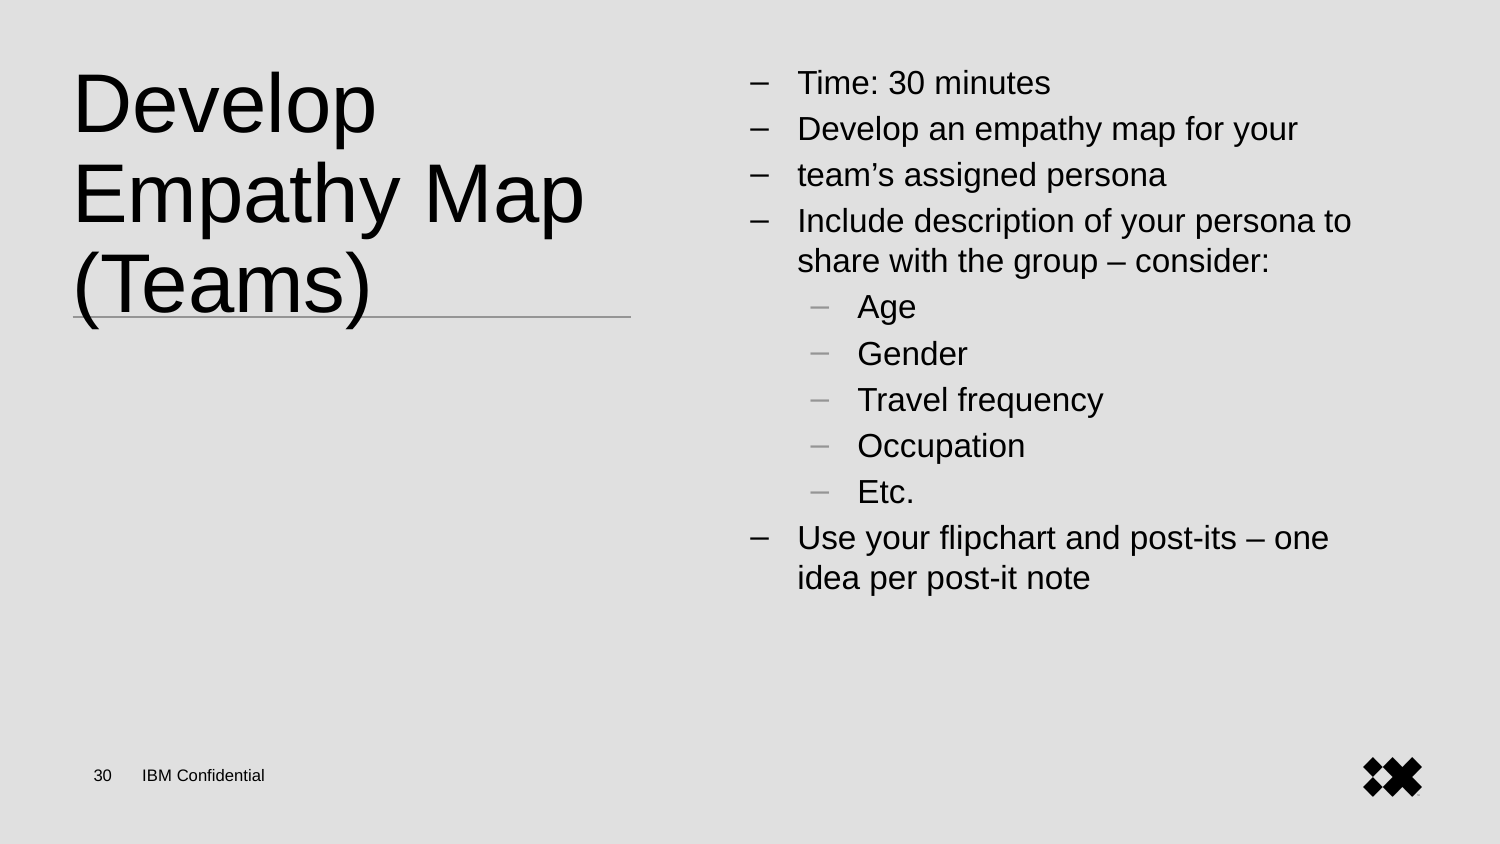

# Develop Empathy Map (Teams)
Time: 30 minutes
Develop an empathy map for your
team’s assigned persona
Include description of your persona to share with the group – consider:
Age
Gender
Travel frequency
Occupation
Etc.
Use your flipchart and post-its – one
idea per post-it note
30
IBM Confidential